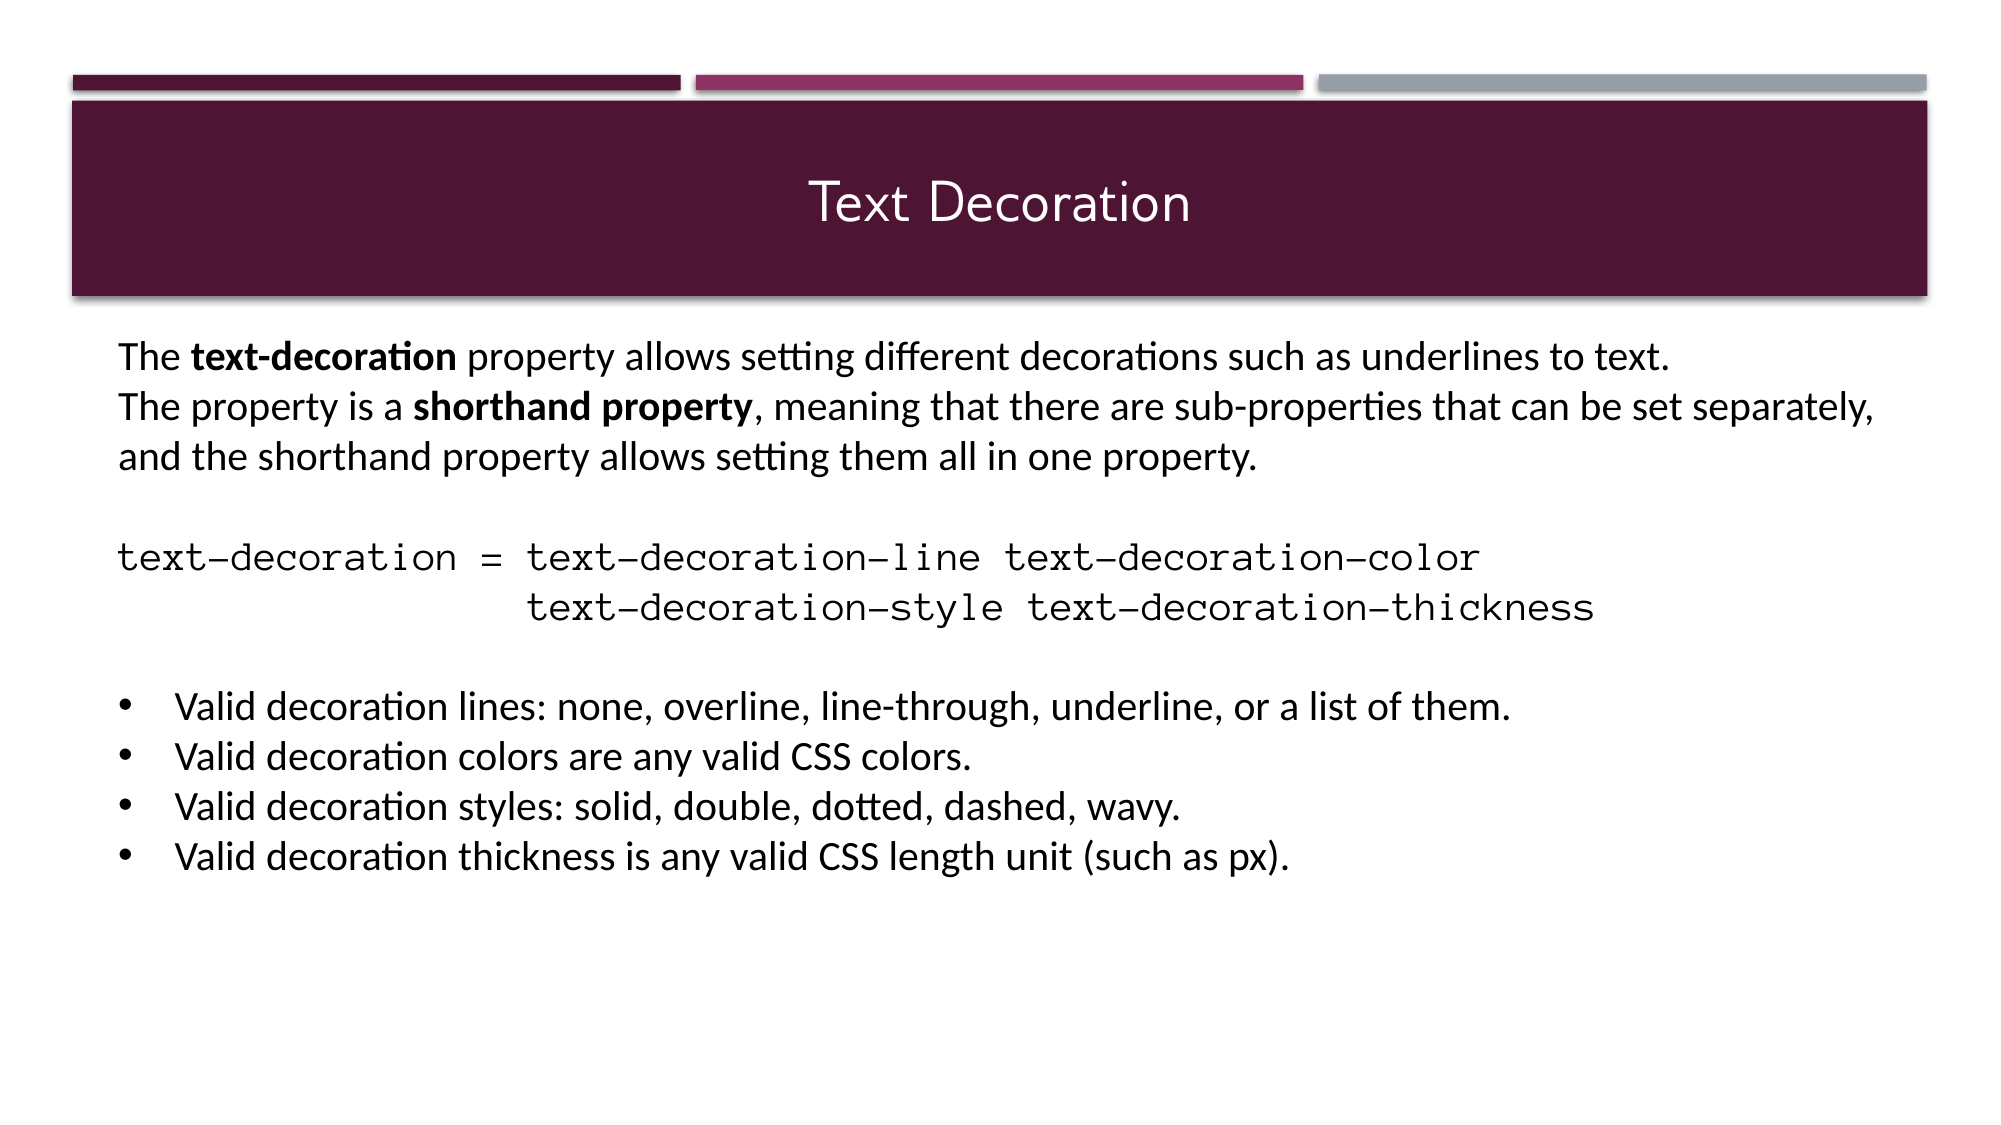

# Text Decoration
The text-decoration property allows setting different decorations such as underlines to text.
The property is a shorthand property, meaning that there are sub-properties that can be set separately,
and the shorthand property allows setting them all in one property.

text-decoration = text-decoration-line text-decoration-color
                  text-decoration-style text-decoration-thickness

Valid decoration lines: none, overline, line-through, underline, or a list of them.
Valid decoration colors are any valid CSS colors.
Valid decoration styles: solid, double, dotted, dashed, wavy.
Valid decoration thickness is any valid CSS length unit (such as px).